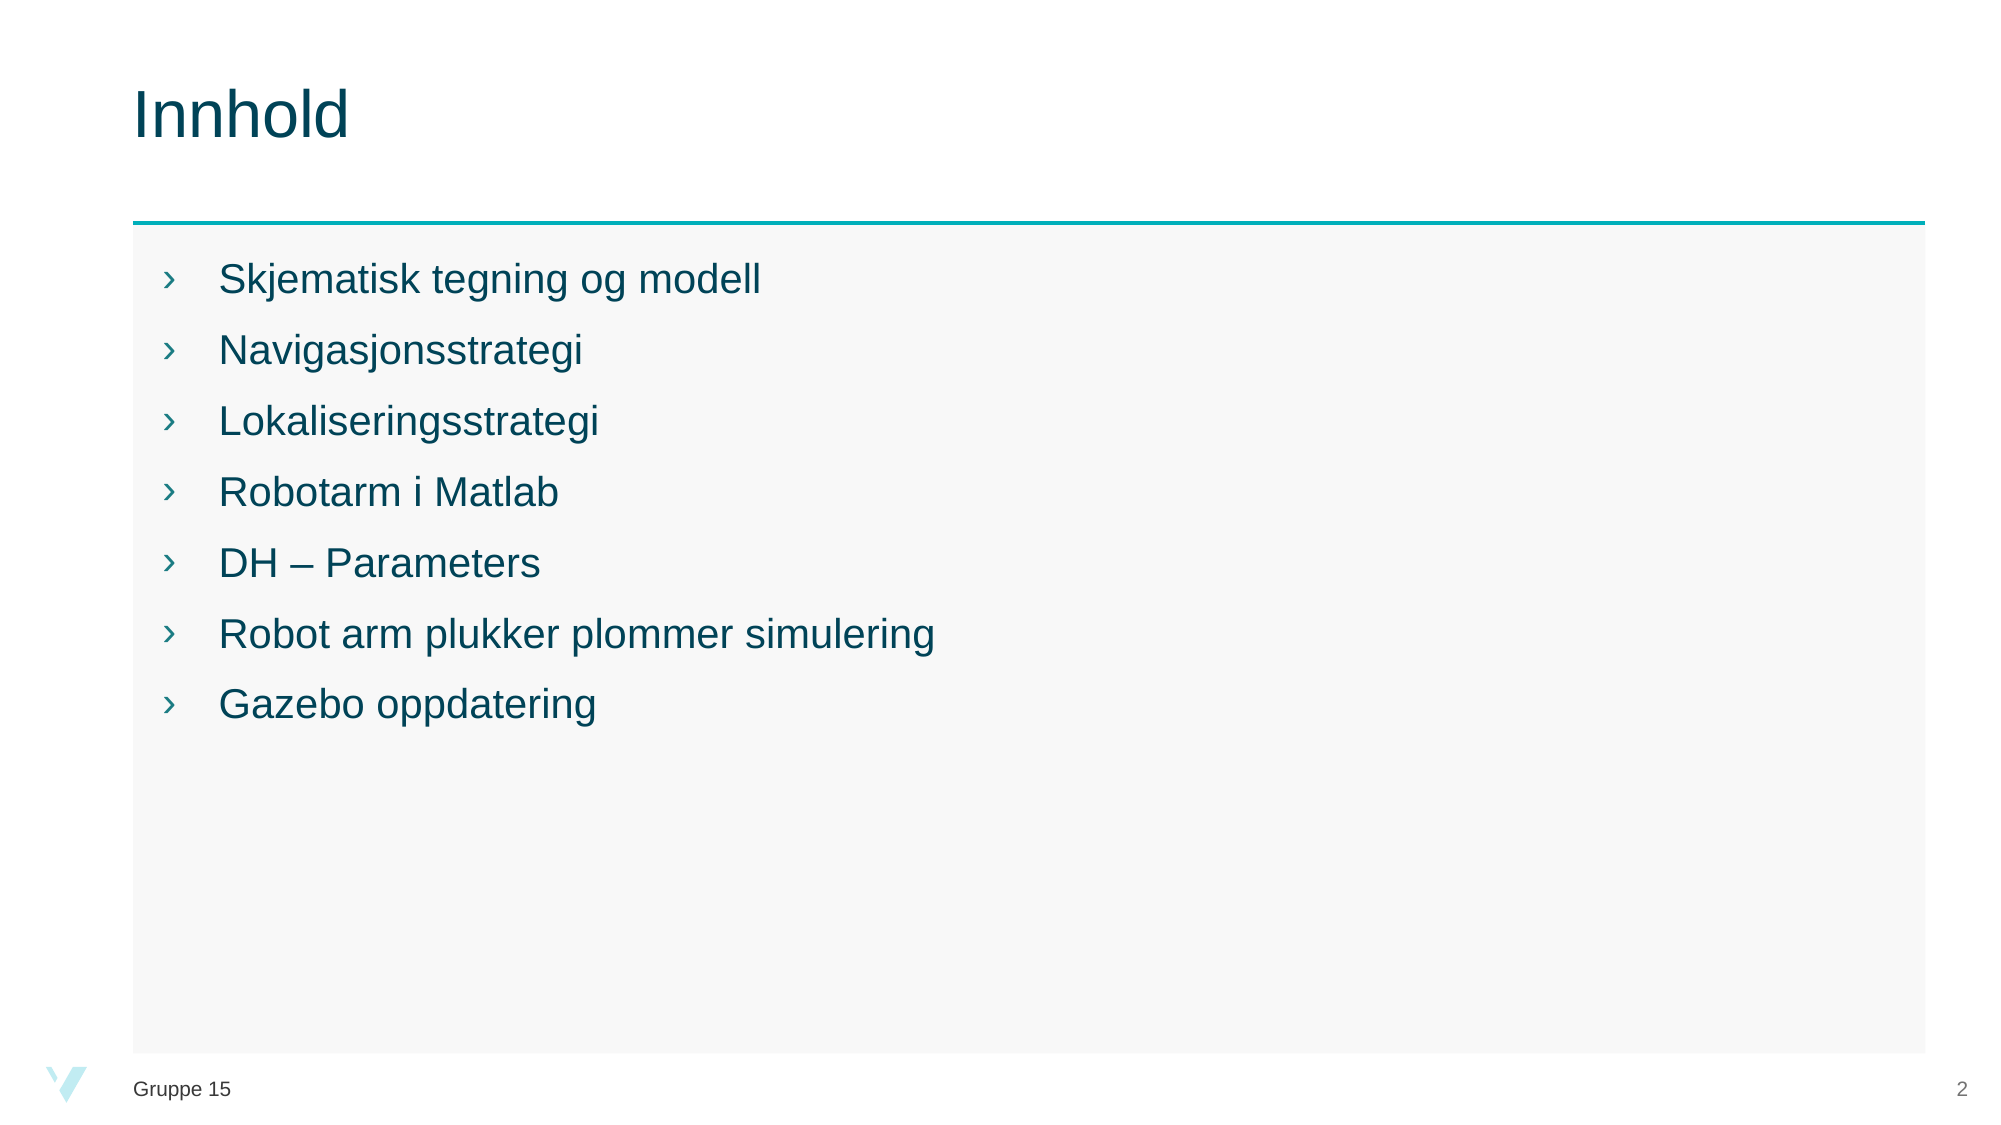

# Innhold
Skjematisk tegning og modell
Navigasjonsstrategi
Lokaliseringsstrategi
Robotarm i Matlab
DH – Parameters
Robot arm plukker plommer simulering
Gazebo oppdatering

2
Gruppe 15